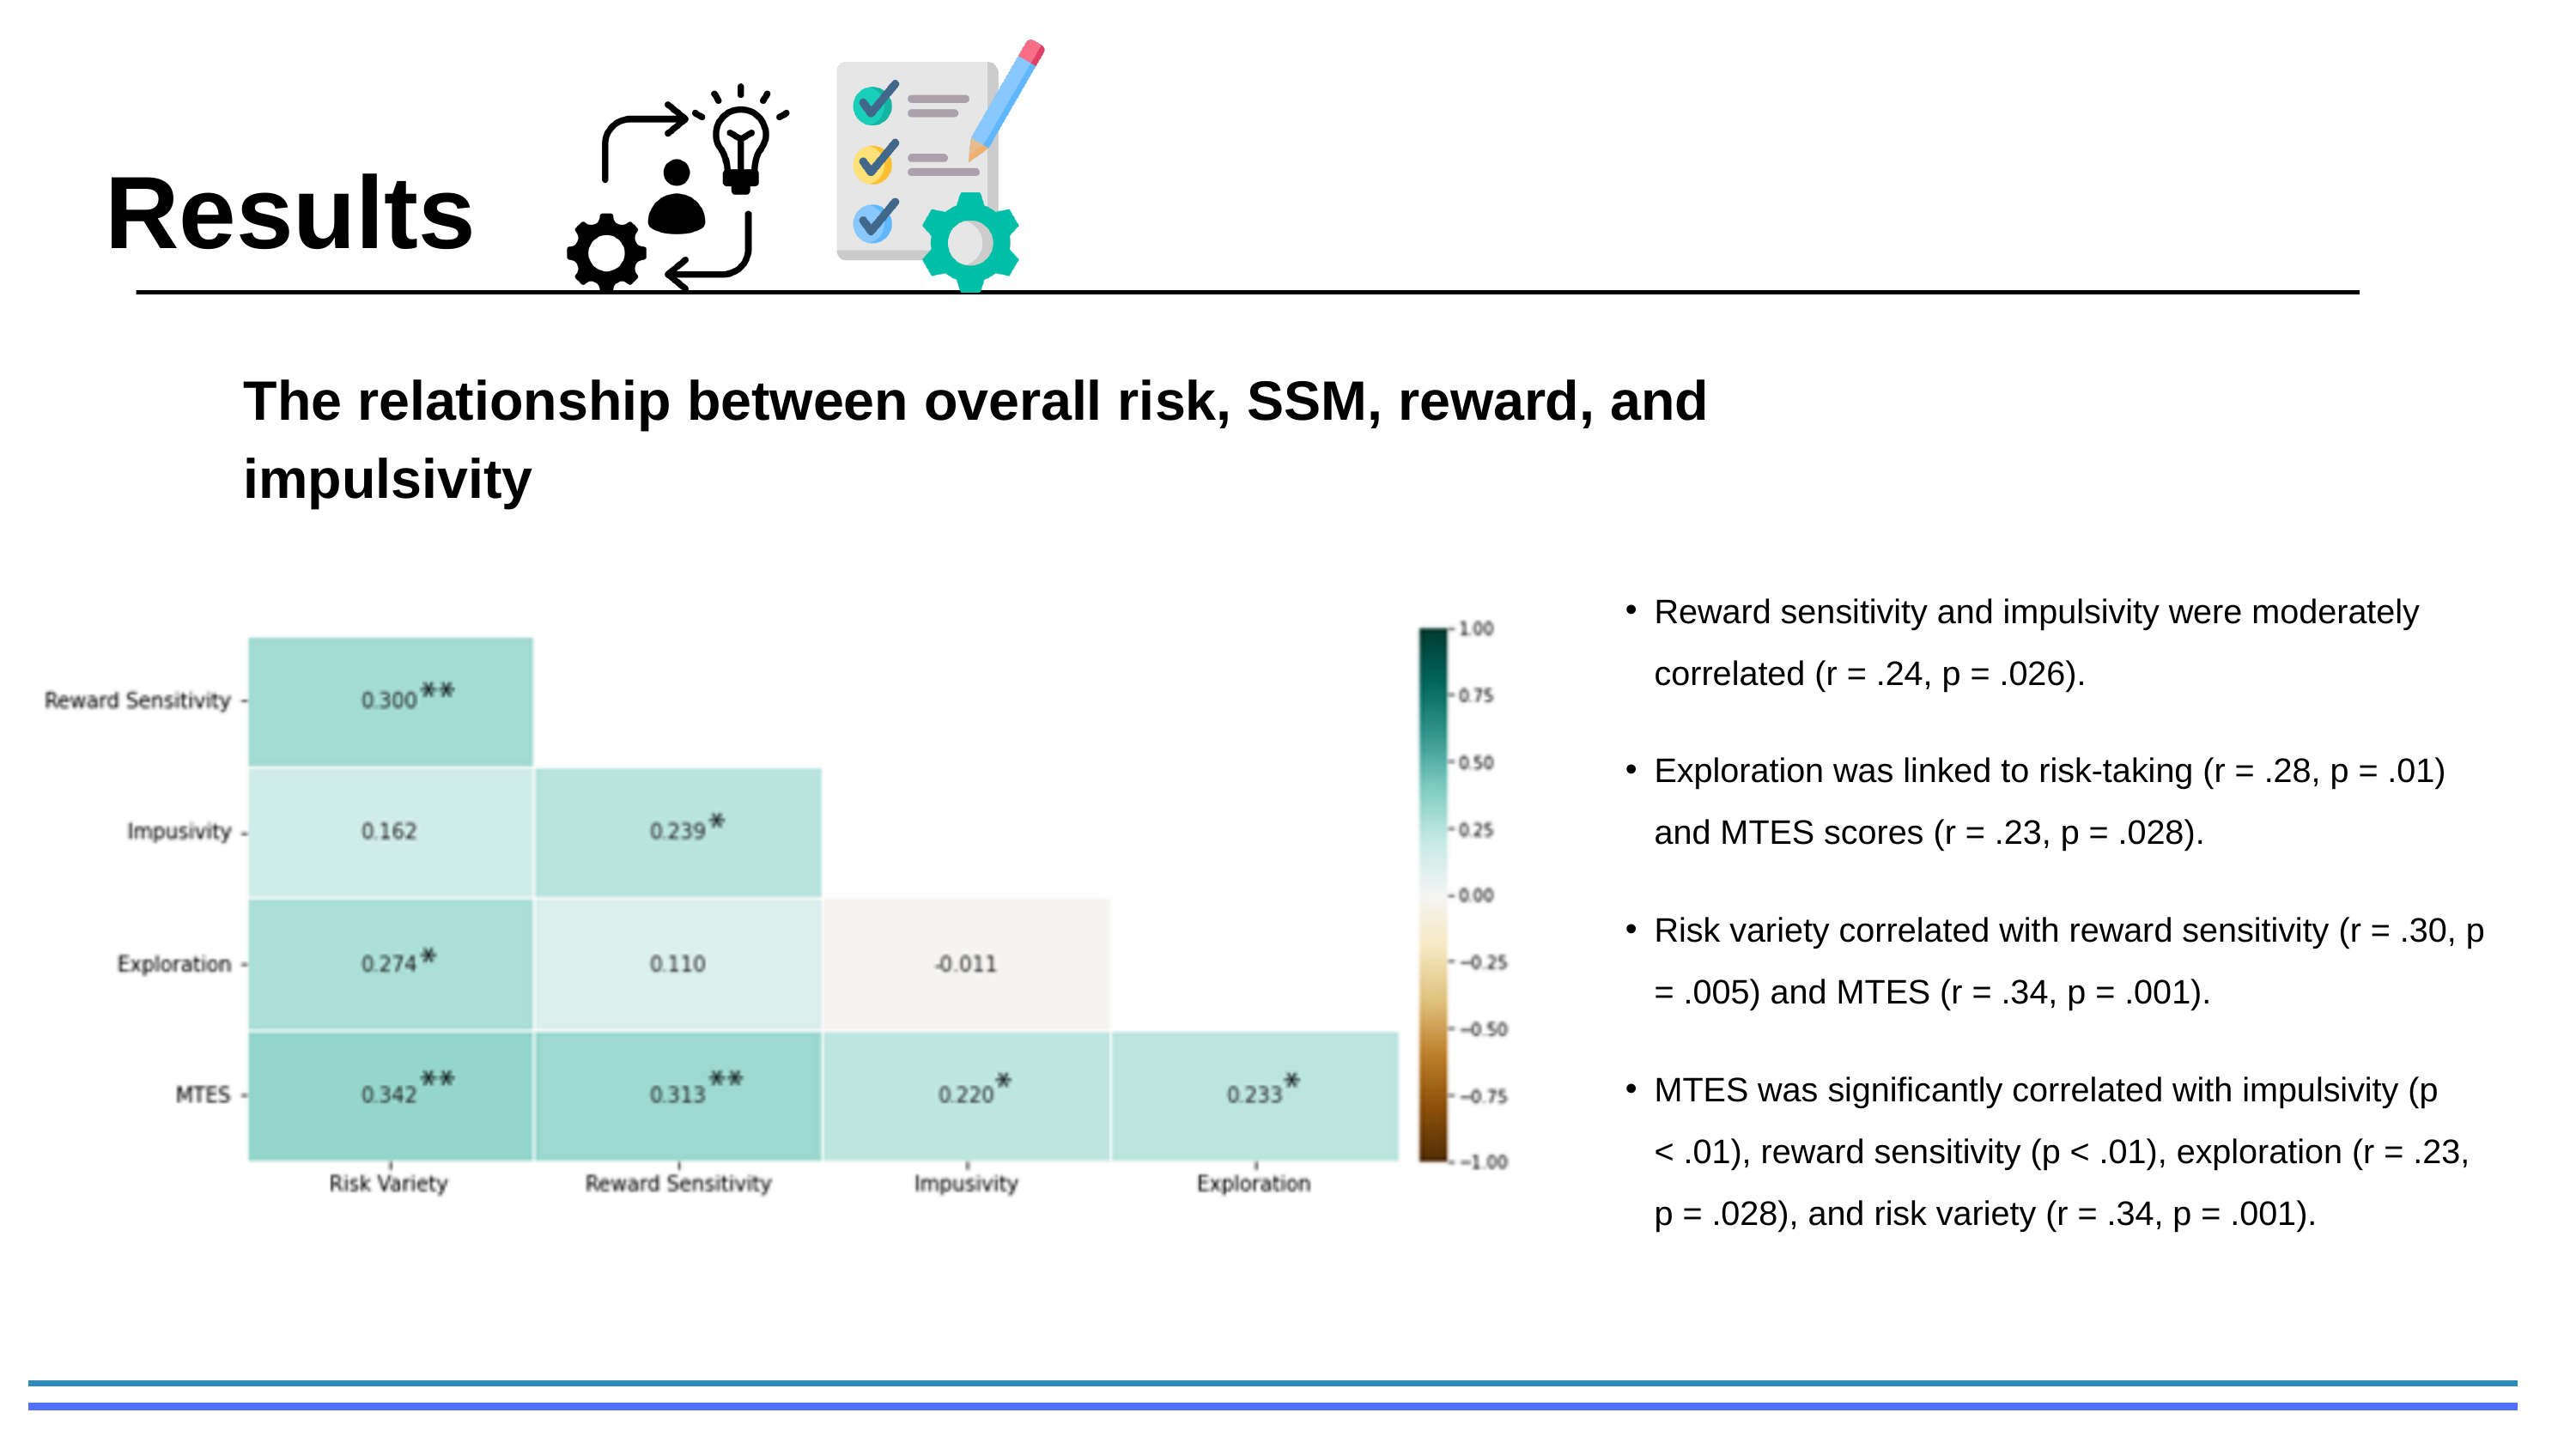

Results

The relationship between overall risk, SSM, reward, and impulsivity
Reward sensitivity and impulsivity were moderately correlated (r = .24, p = .026).

Exploration was linked to risk-taking (r = .28, p = .01) and MTES scores (r = .23, p = .028).

Risk variety correlated with reward sensitivity (r = .30, p = .005) and MTES (r = .34, p = .001).

MTES was significantly correlated with impulsivity (p < .01), reward sensitivity (p < .01), exploration (r = .23, p = .028), and risk variety (r = .34, p = .001).